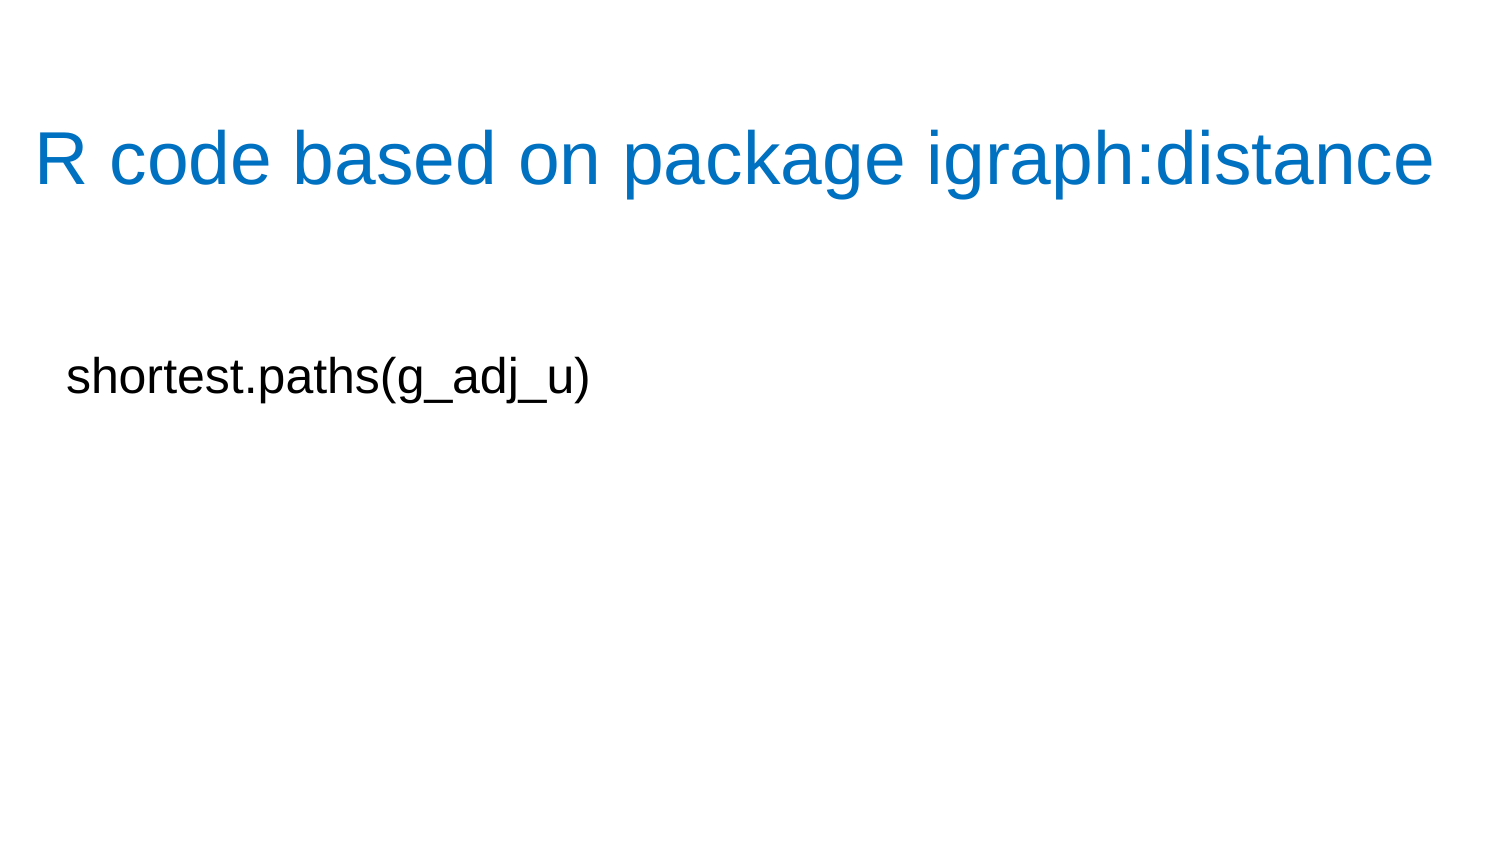

# R code based on package igraph:distance
shortest.paths(g_adj_u)